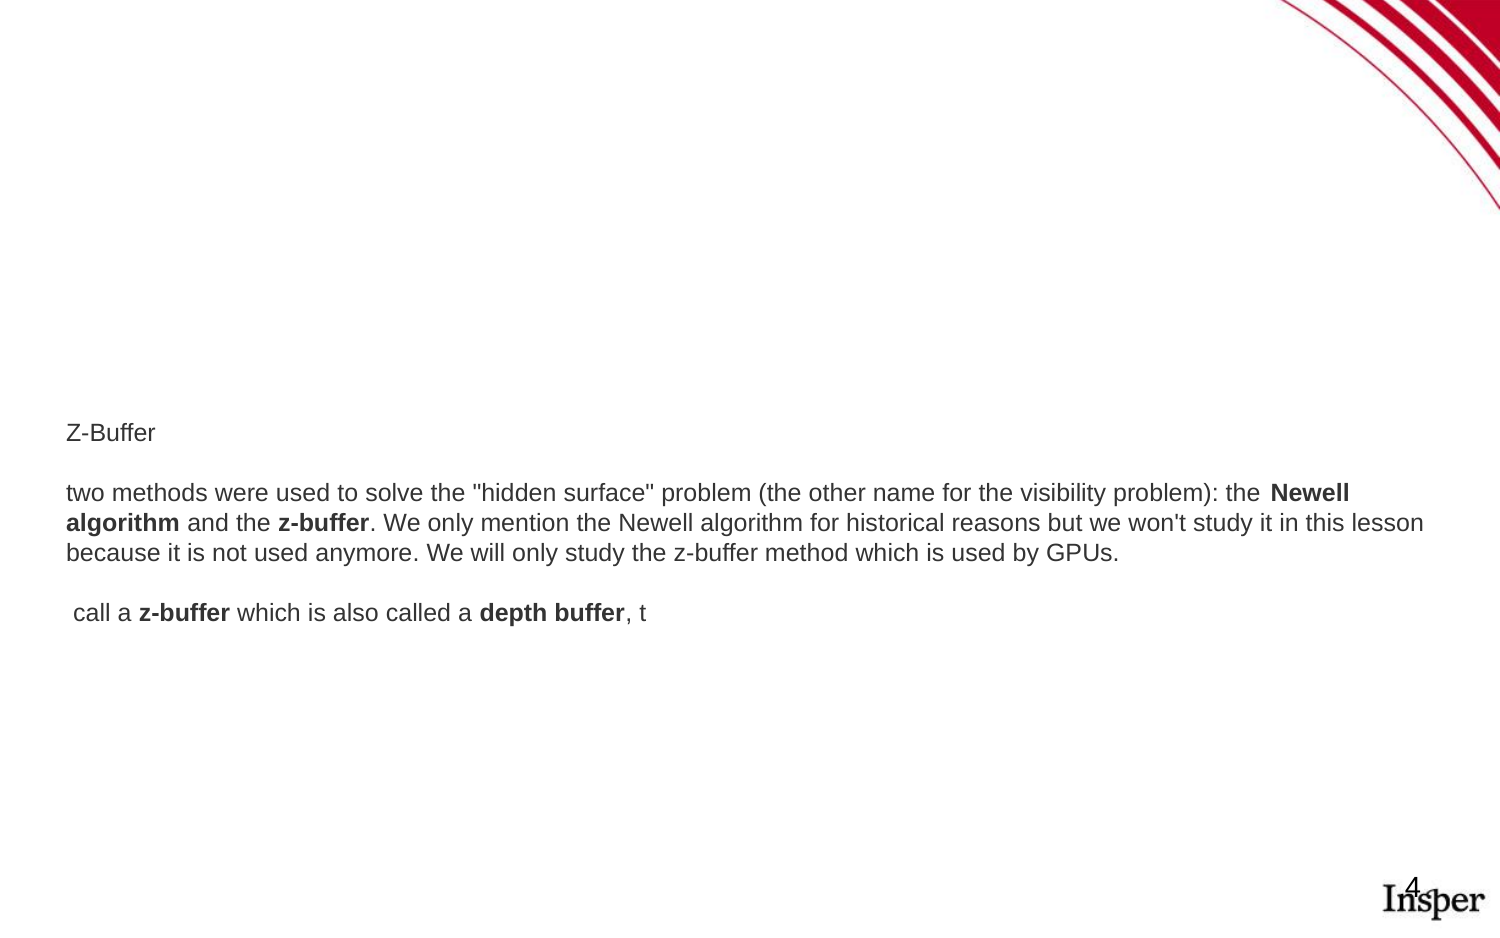

#
Z-Buffer

two methods were used to solve the "hidden surface" problem (the other name for the visibility problem): the Newell algorithm and the z-buffer. We only mention the Newell algorithm for historical reasons but we won't study it in this lesson because it is not used anymore. We will only study the z-buffer method which is used by GPUs.

 call a z-buffer which is also called a depth buffer, t
4